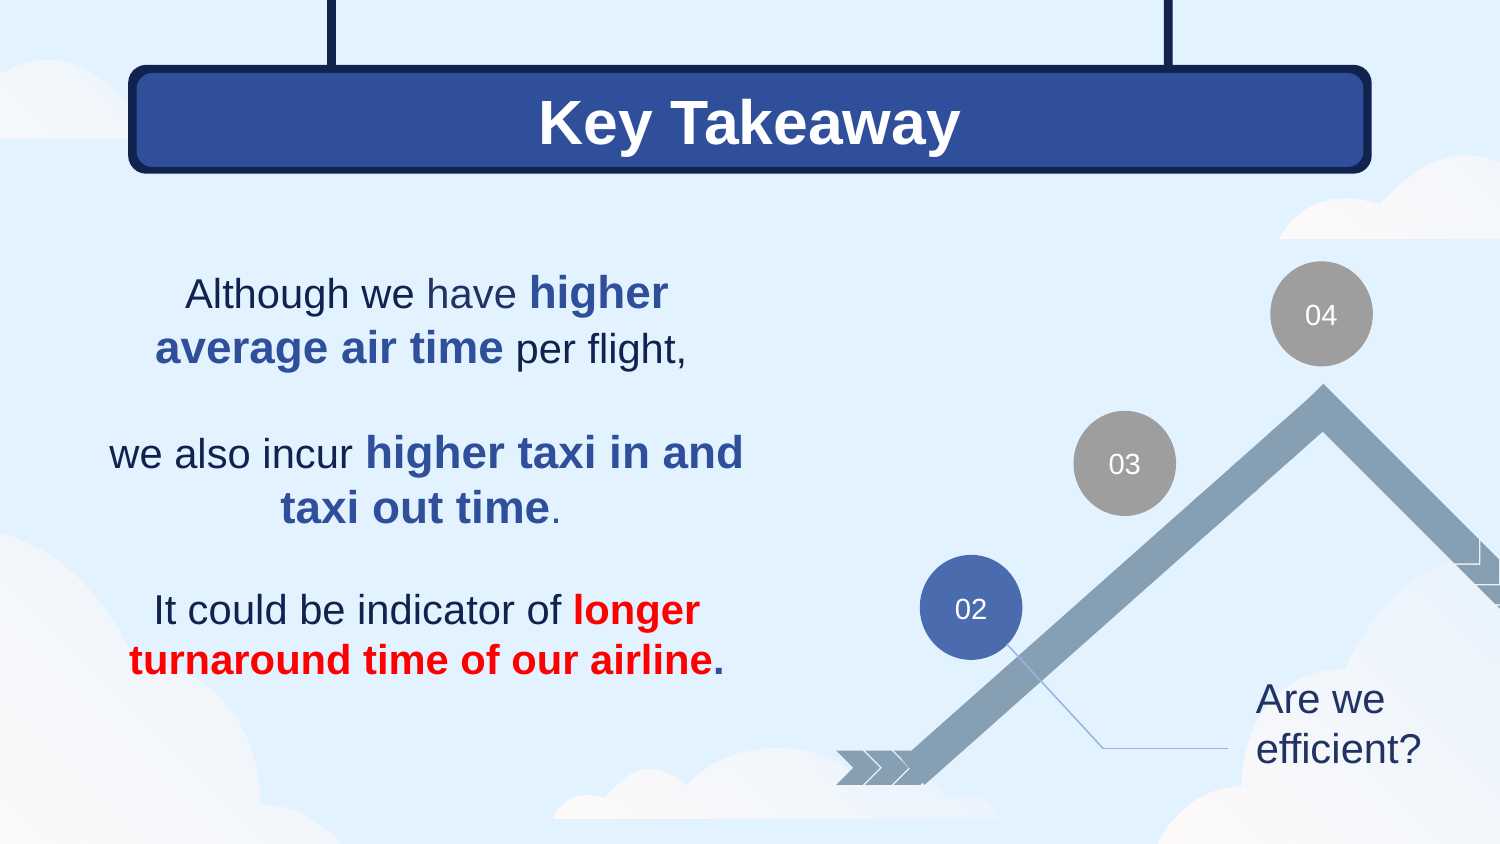

# Key Takeaway
Although we have higher average air time per flight,

we also incur higher taxi in and taxi out time.

It could be indicator of longer turnaround time of our airline.
04
03

02

Are we efficient?